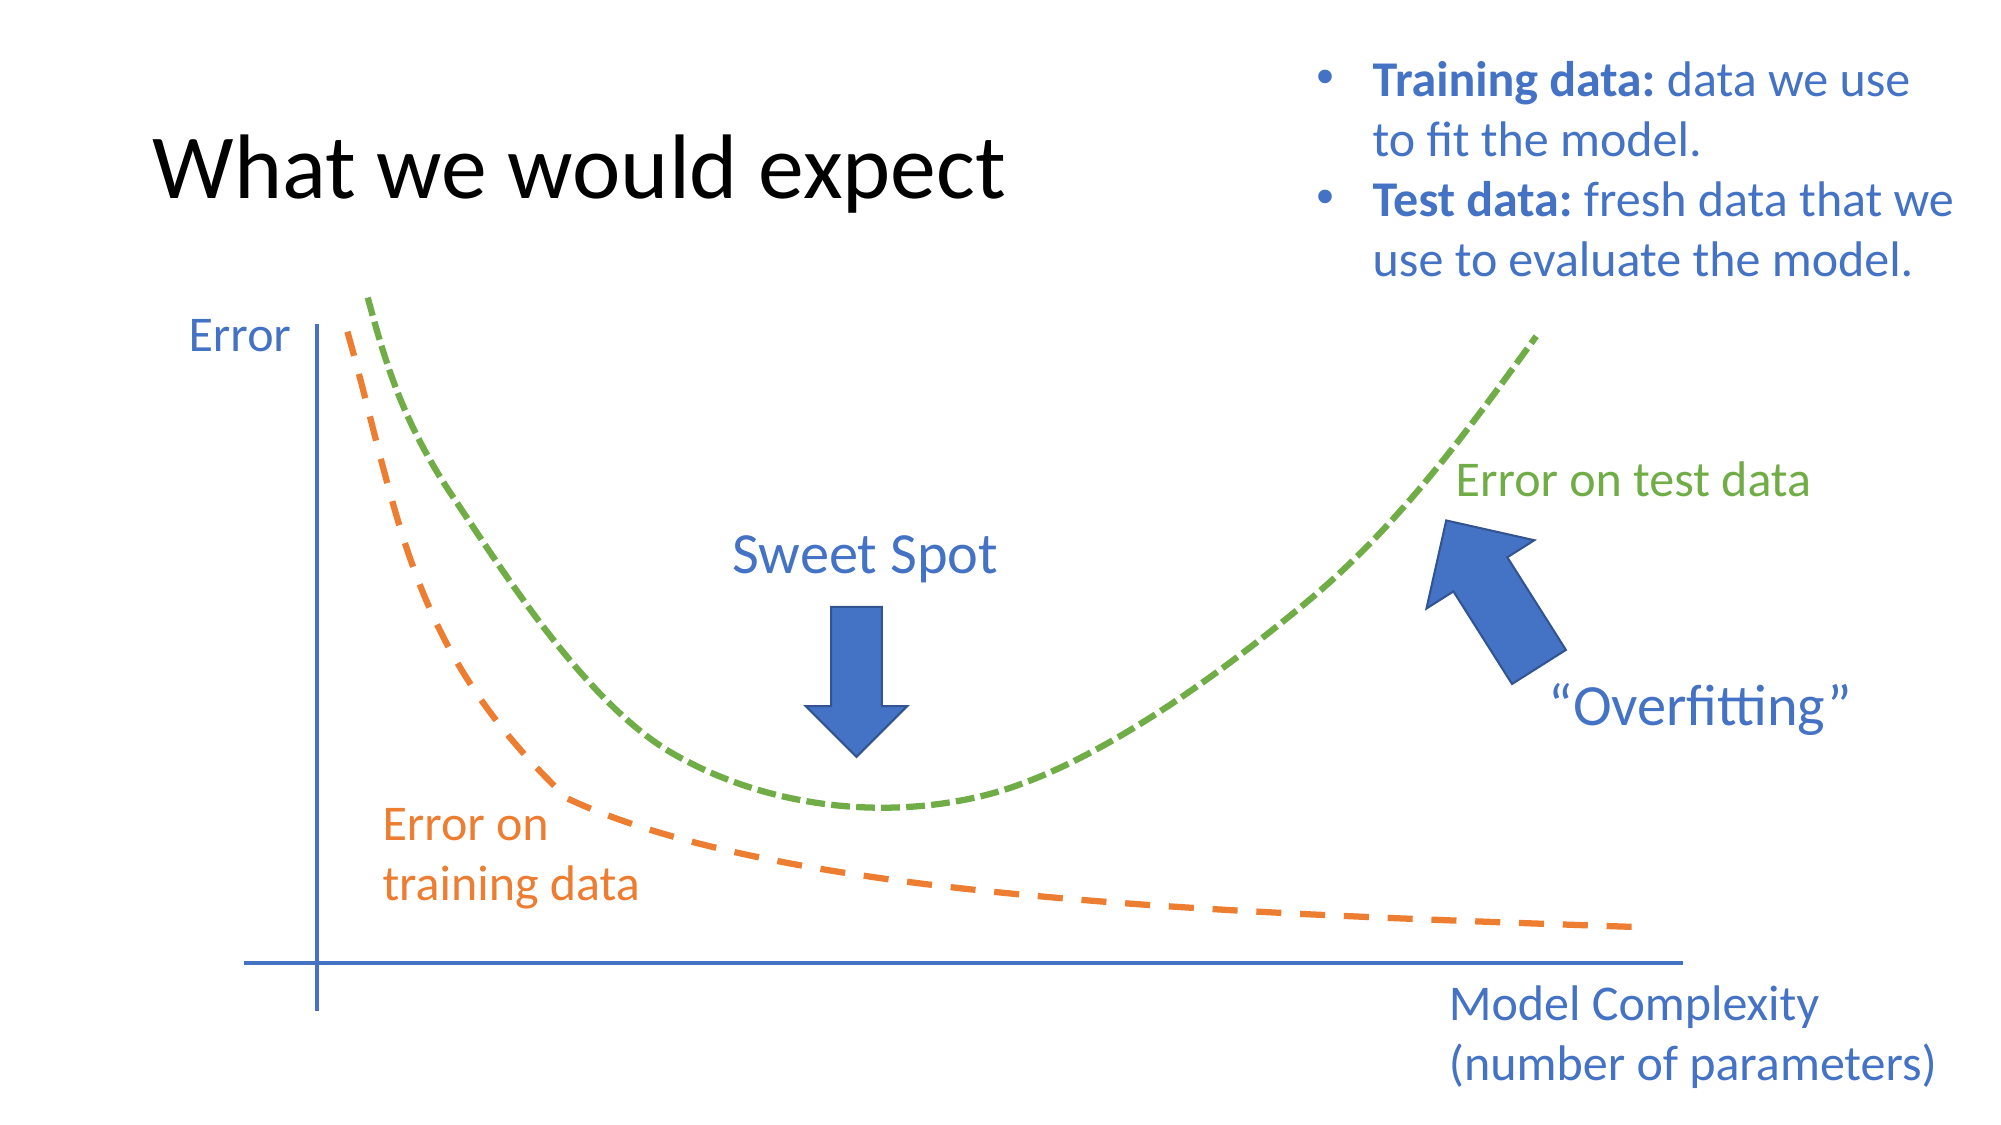

Training data: data we use to fit the model.
Test data: fresh data that we use to evaluate the model.
# What we would expect
Error
Model Complexity
(number of parameters)

Error on test data

Error on training data

“Overfitting”
Sweet Spot